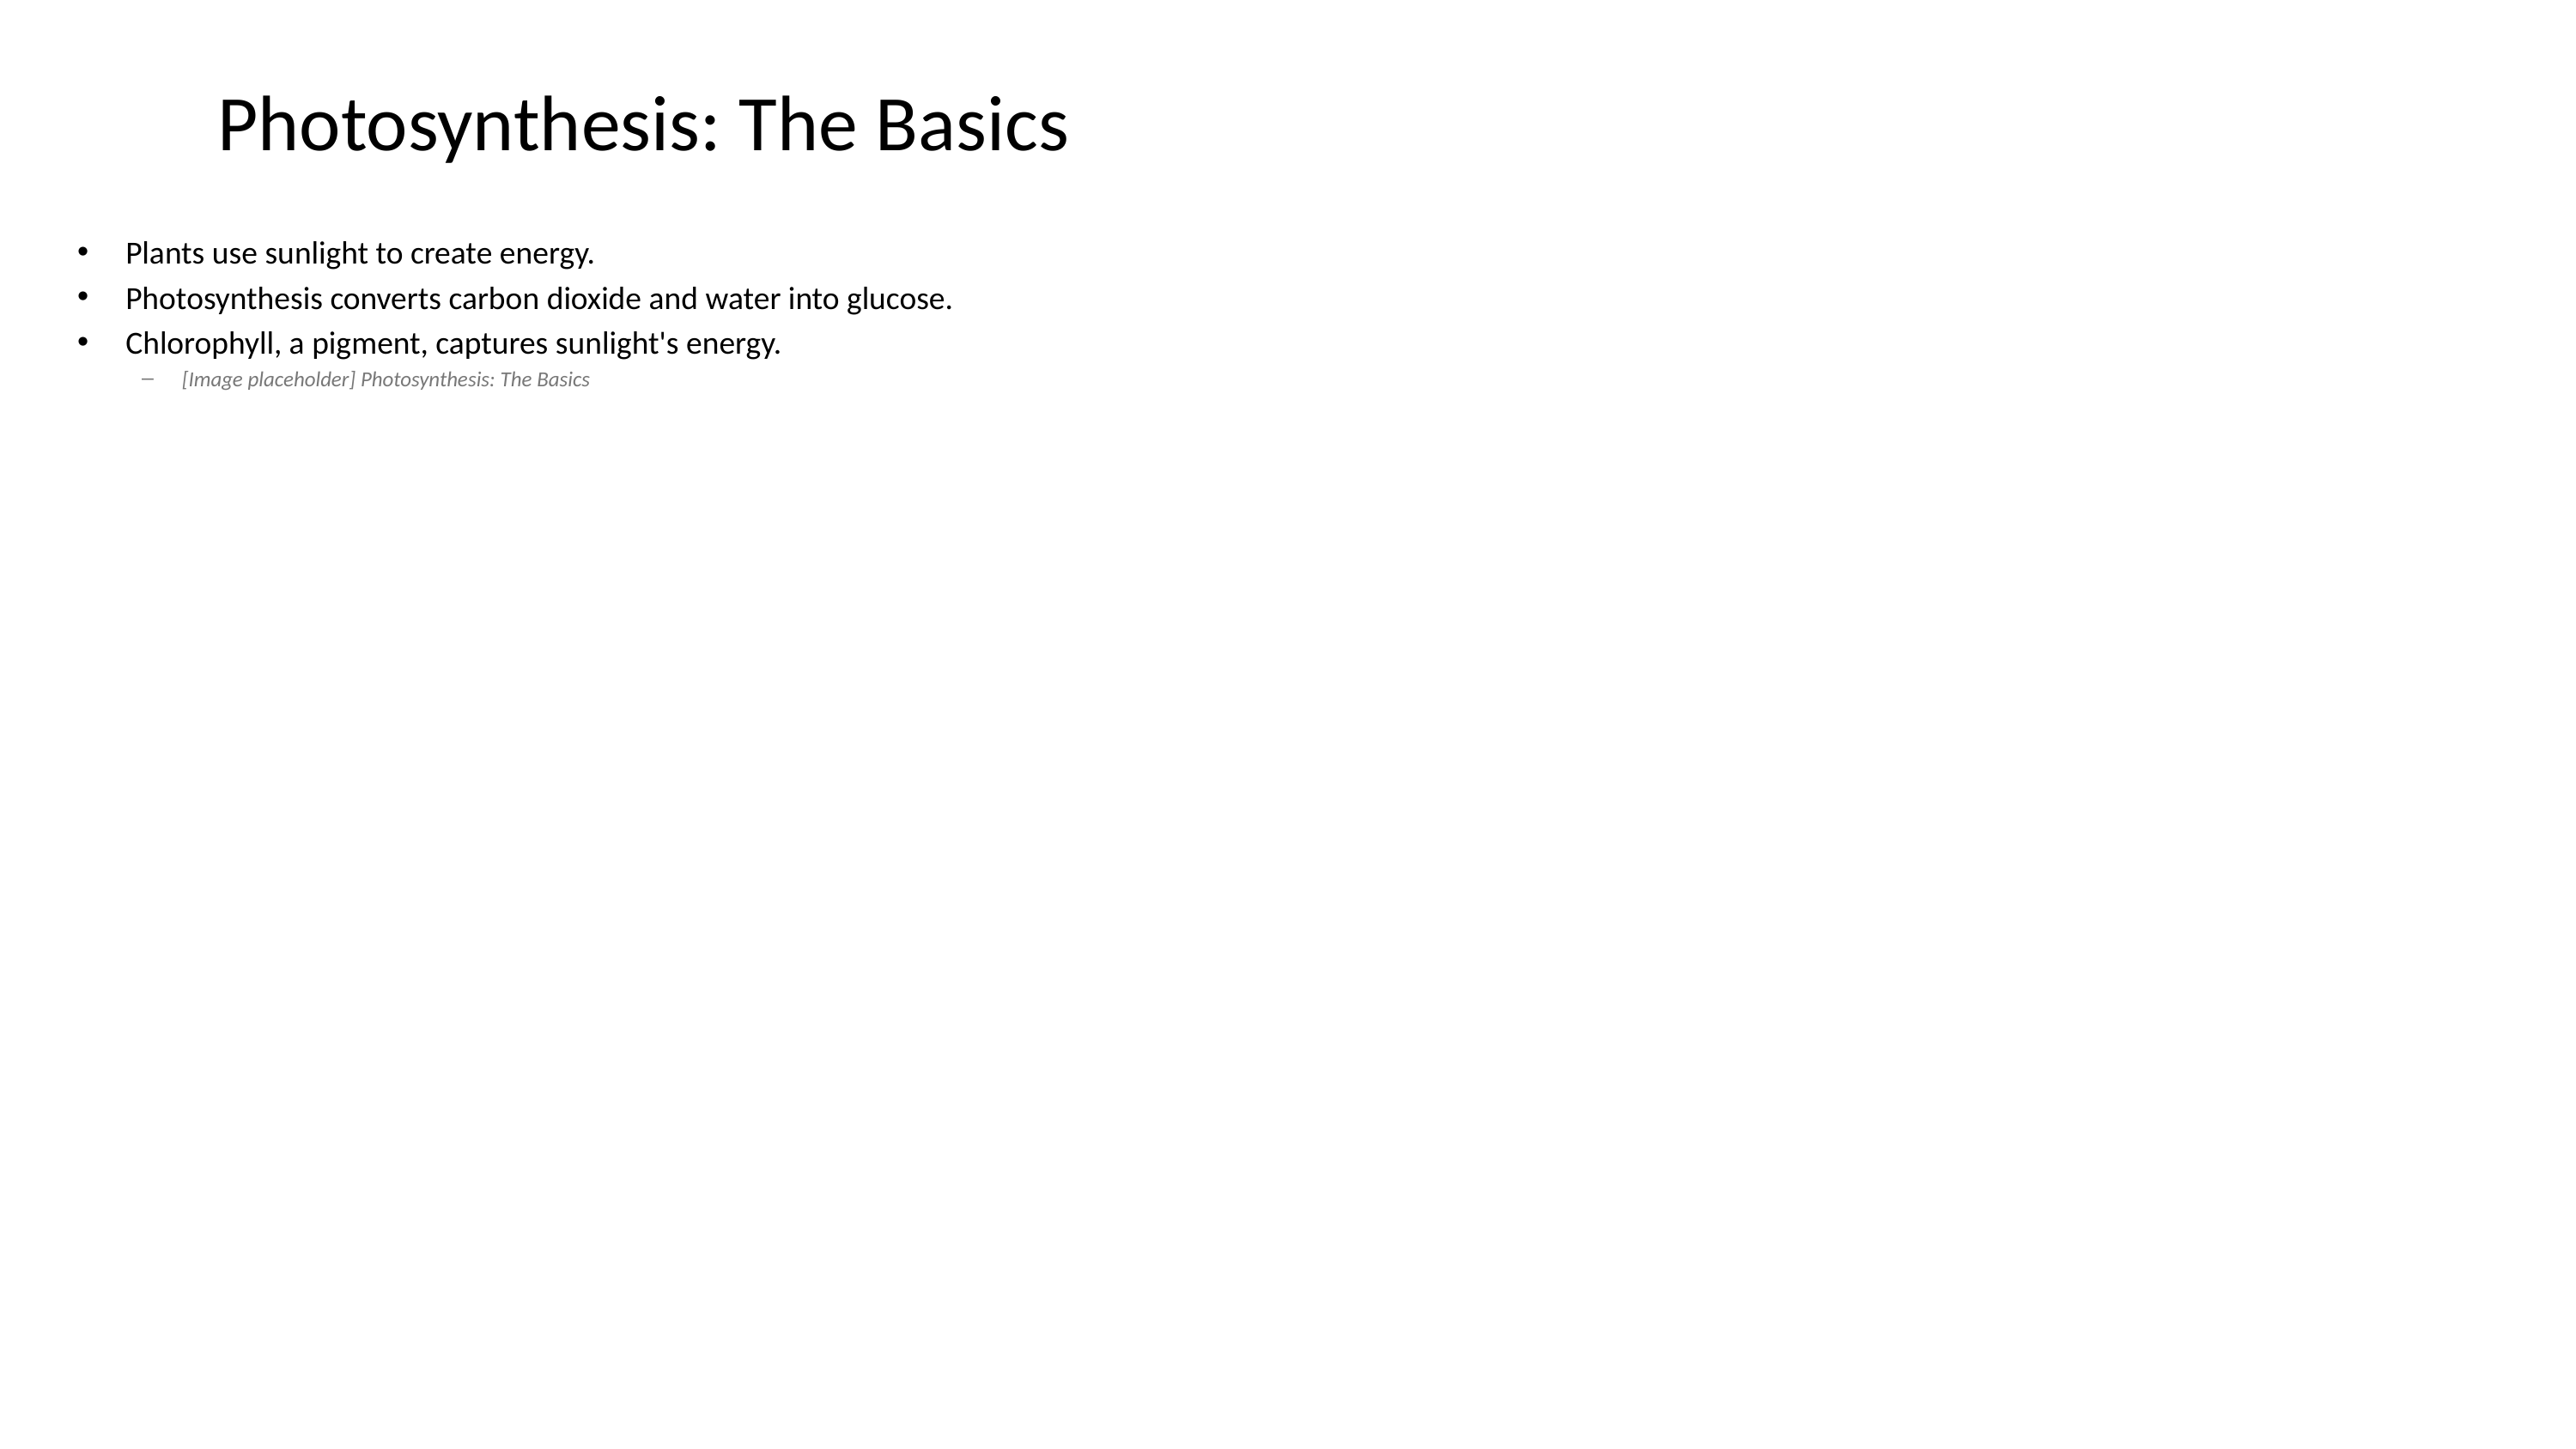

# Photosynthesis: The Basics
Plants use sunlight to create energy.
Photosynthesis converts carbon dioxide and water into glucose.
Chlorophyll, a pigment, captures sunlight's energy.
[Image placeholder] Photosynthesis: The Basics